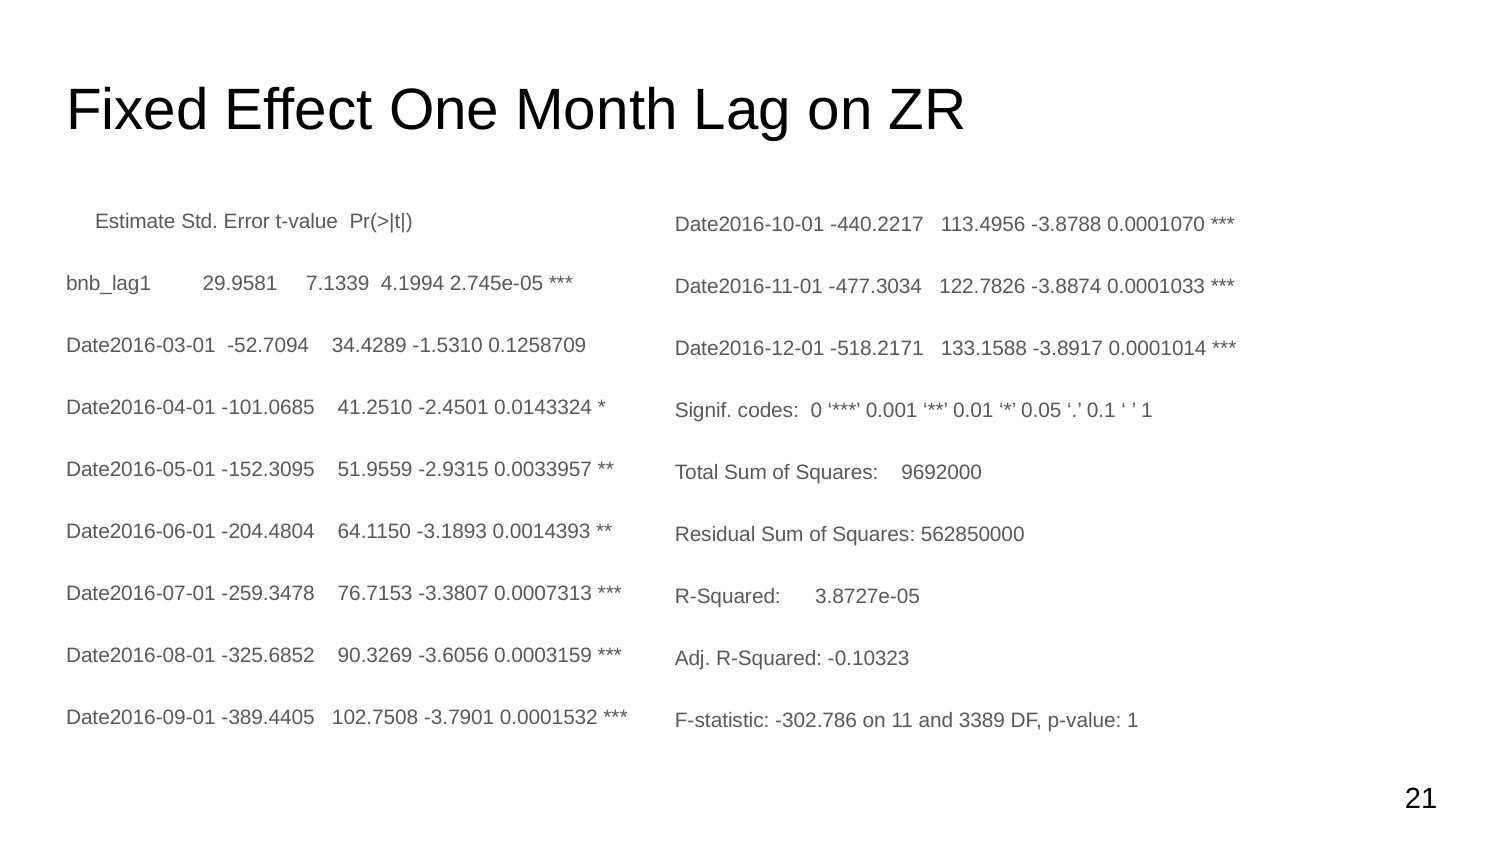

# Fixed Effect One Month Lag on ZR
     Estimate Std. Error t-value  Pr(>|t|)
bnb_lag1         29.9581     7.1339  4.1994 2.745e-05 ***
Date2016-03-01  -52.7094    34.4289 -1.5310 0.1258709
Date2016-04-01 -101.0685    41.2510 -2.4501 0.0143324 *
Date2016-05-01 -152.3095    51.9559 -2.9315 0.0033957 **
Date2016-06-01 -204.4804    64.1150 -3.1893 0.0014393 **
Date2016-07-01 -259.3478    76.7153 -3.3807 0.0007313 ***
Date2016-08-01 -325.6852    90.3269 -3.6056 0.0003159 ***
Date2016-09-01 -389.4405   102.7508 -3.7901 0.0001532 ***

Date2016-10-01 -440.2217   113.4956 -3.8788 0.0001070 ***
Date2016-11-01 -477.3034   122.7826 -3.8874 0.0001033 ***
Date2016-12-01 -518.2171   133.1588 -3.8917 0.0001014 ***
Signif. codes:  0 ‘***’ 0.001 ‘**’ 0.01 ‘*’ 0.05 ‘.’ 0.1 ‘ ’ 1
Total Sum of Squares:    9692000
Residual Sum of Squares: 562850000
R-Squared:      3.8727e-05
Adj. R-Squared: -0.10323
F-statistic: -302.786 on 11 and 3389 DF, p-value: 1

21